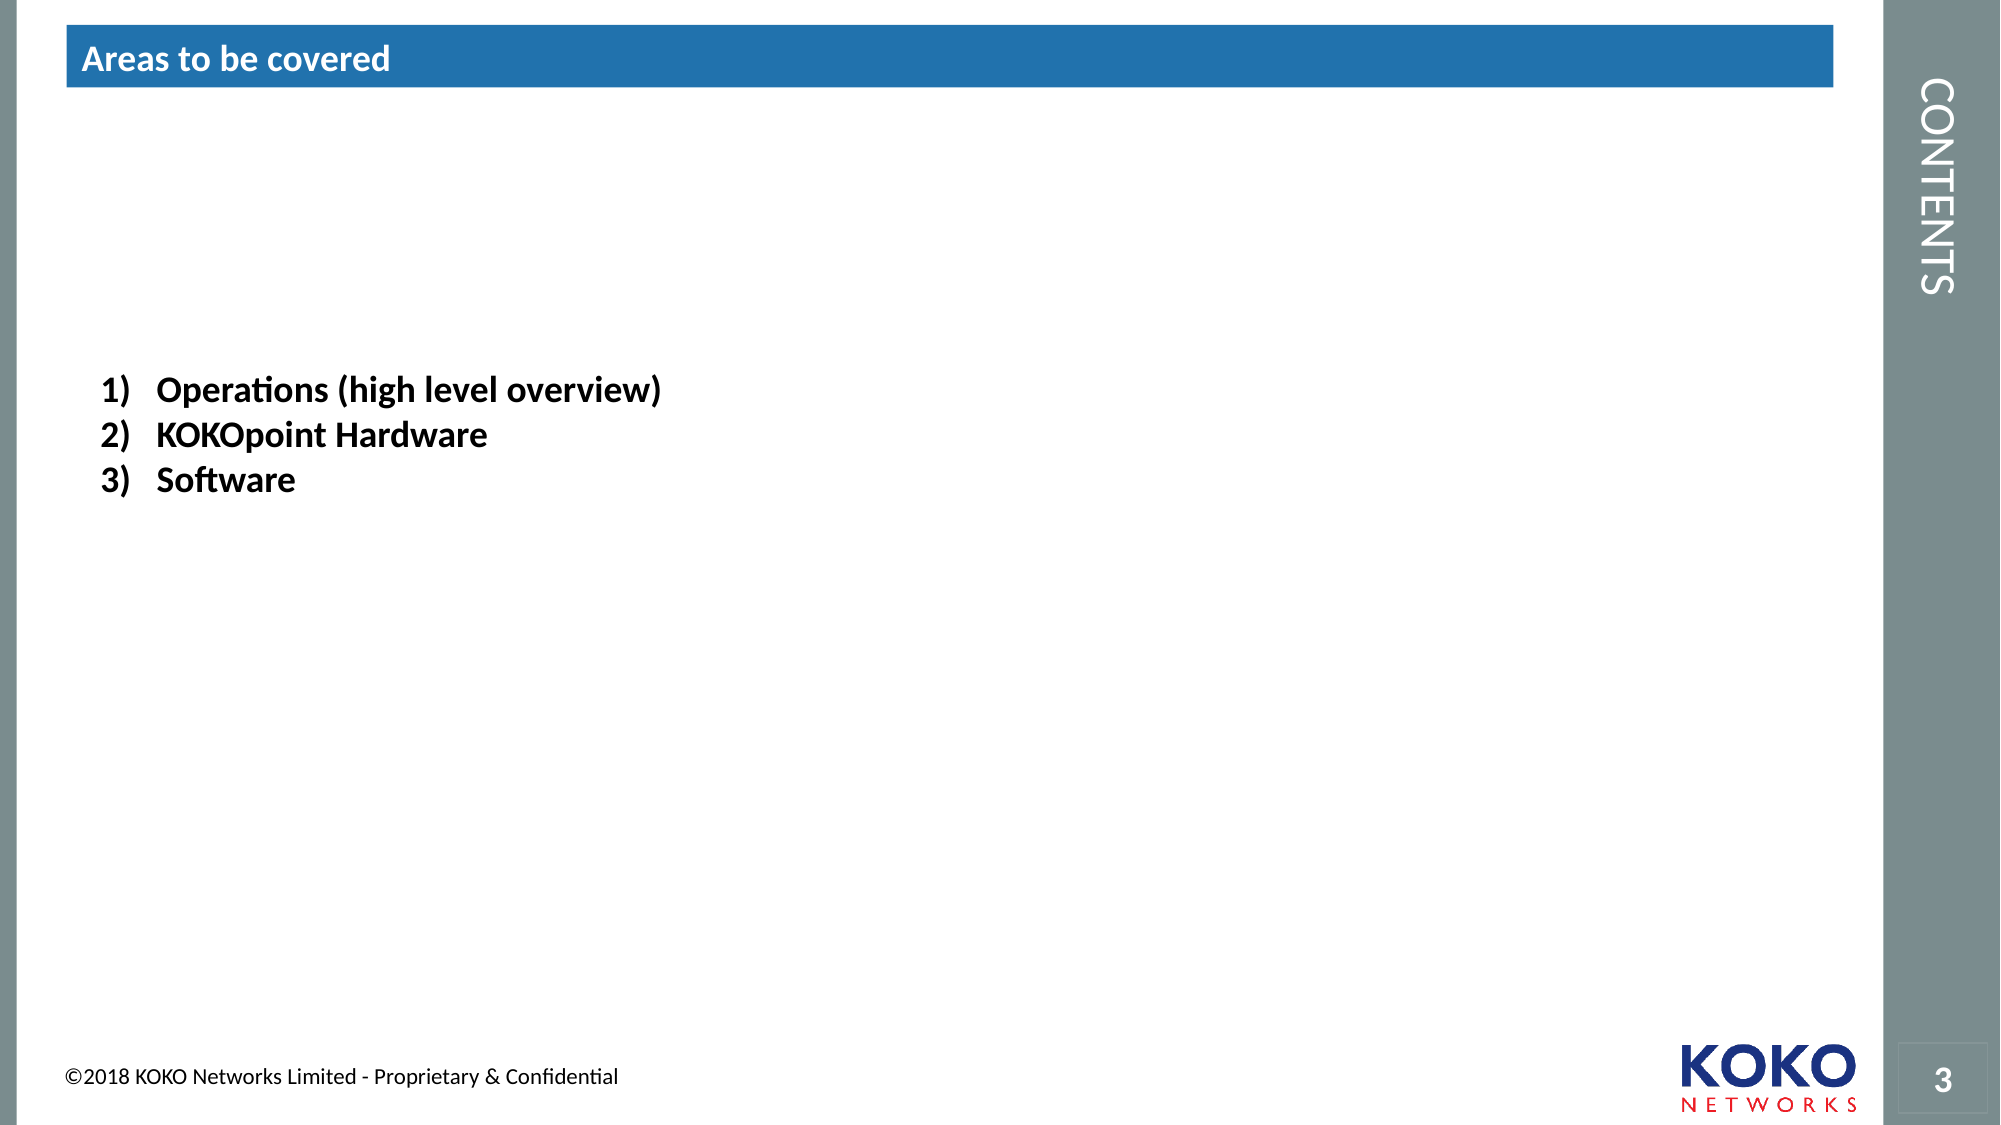

Areas to be covered

Operations (high level overview)
KOKOpoint Hardware
Software

# Contents
3